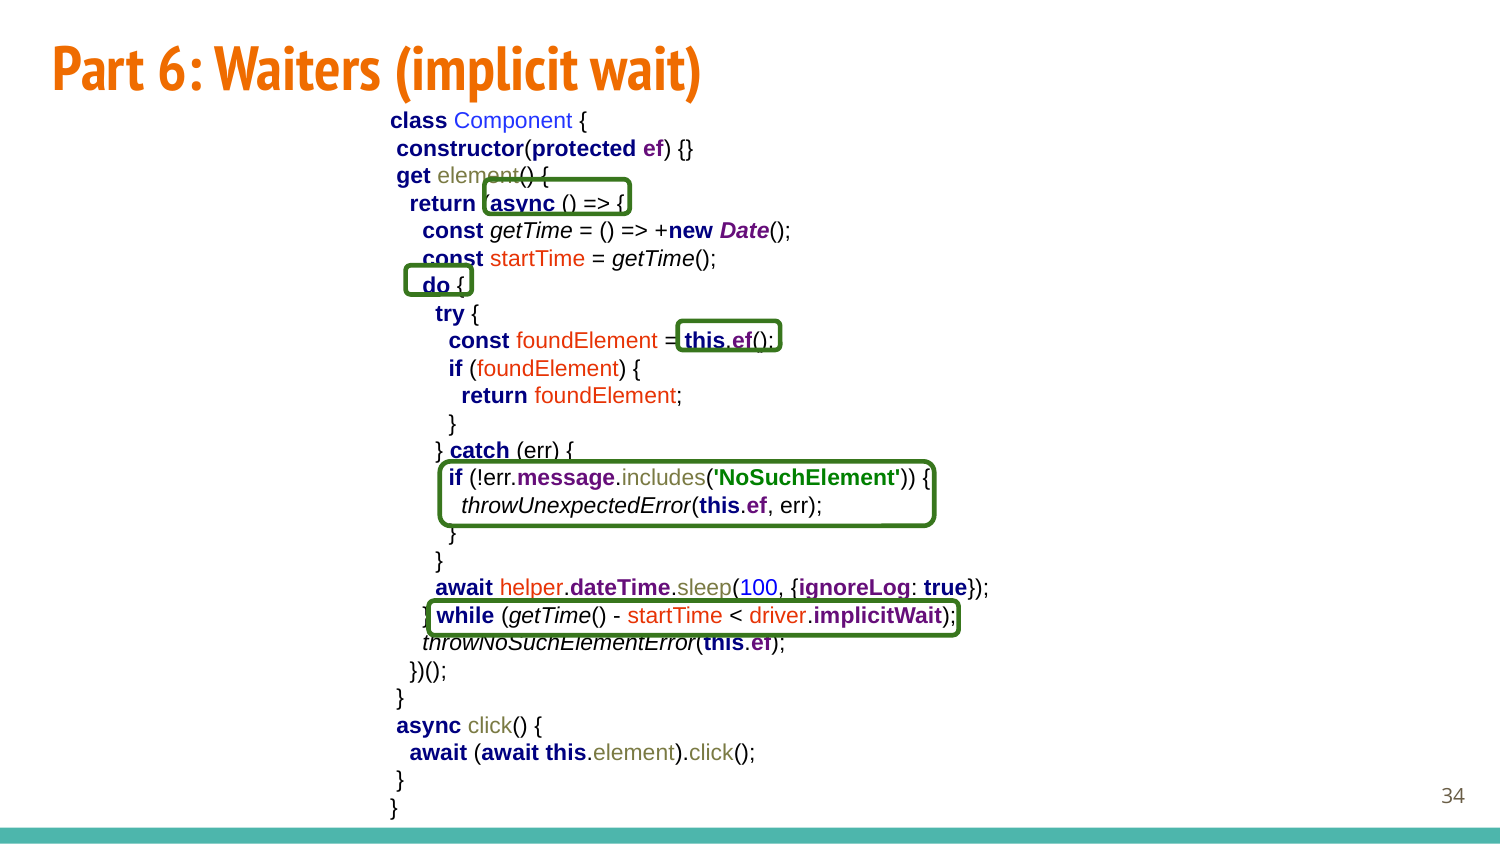

# Part 6: Waiters (implicit wait)
class Component {
 constructor(protected ef) {}
 get element() {
   return (async () => {
     const getTime = () => +new Date();
     const startTime = getTime();
     do {
       try {
         const foundElement = this.ef();
         if (foundElement) {
           return foundElement;
         }
       } catch (err) {
         if (!err.message.includes('NoSuchElement')) {
           throwUnexpectedError(this.ef, err);
         }
       }
       await helper.dateTime.sleep(100, {ignoreLog: true});
     } while (getTime() - startTime < driver.implicitWait);
     throwNoSuchElementError(this.ef);
   })();
 }
 async click() {
   await (await this.element).click();
 }
}

34